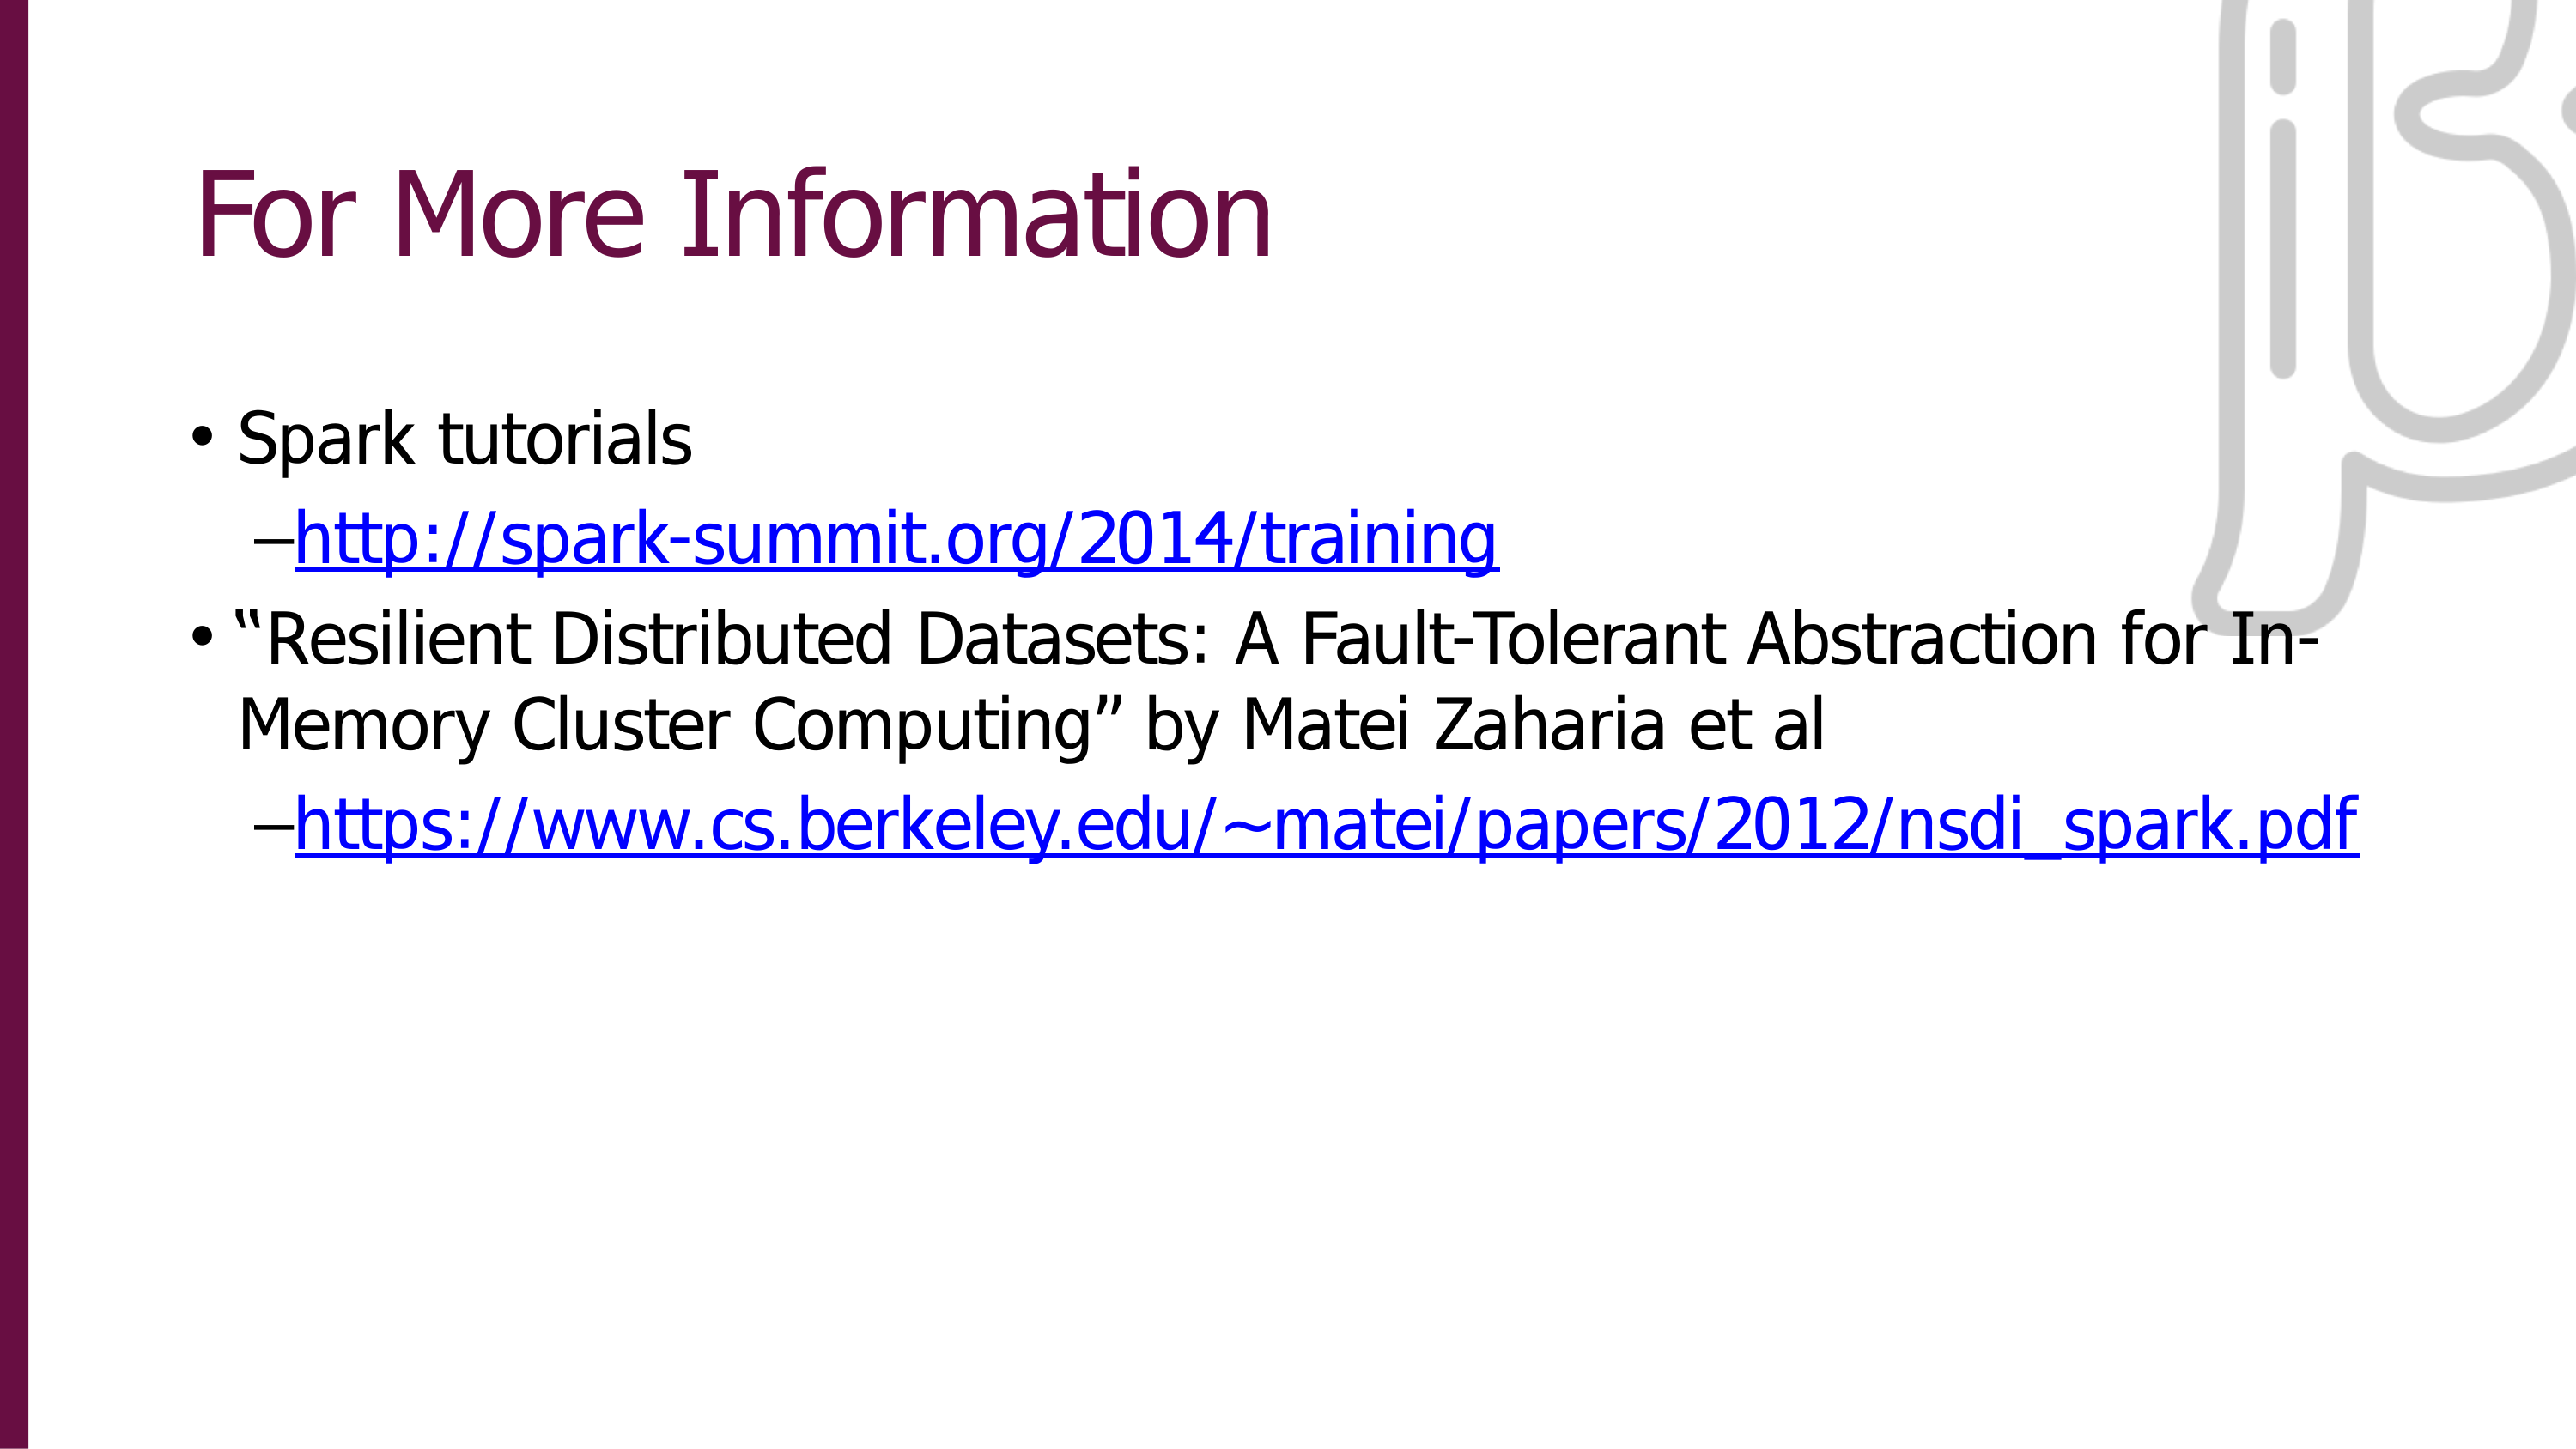

For More Information
Spark tutorials
http://spark-summit.org/2014/training
“Resilient Distributed Datasets: A Fault-Tolerant Abstraction for In-Memory Cluster Computing” by Matei Zaharia et al
https://www.cs.berkeley.edu/~matei/papers/2012/nsdi_spark.pdf